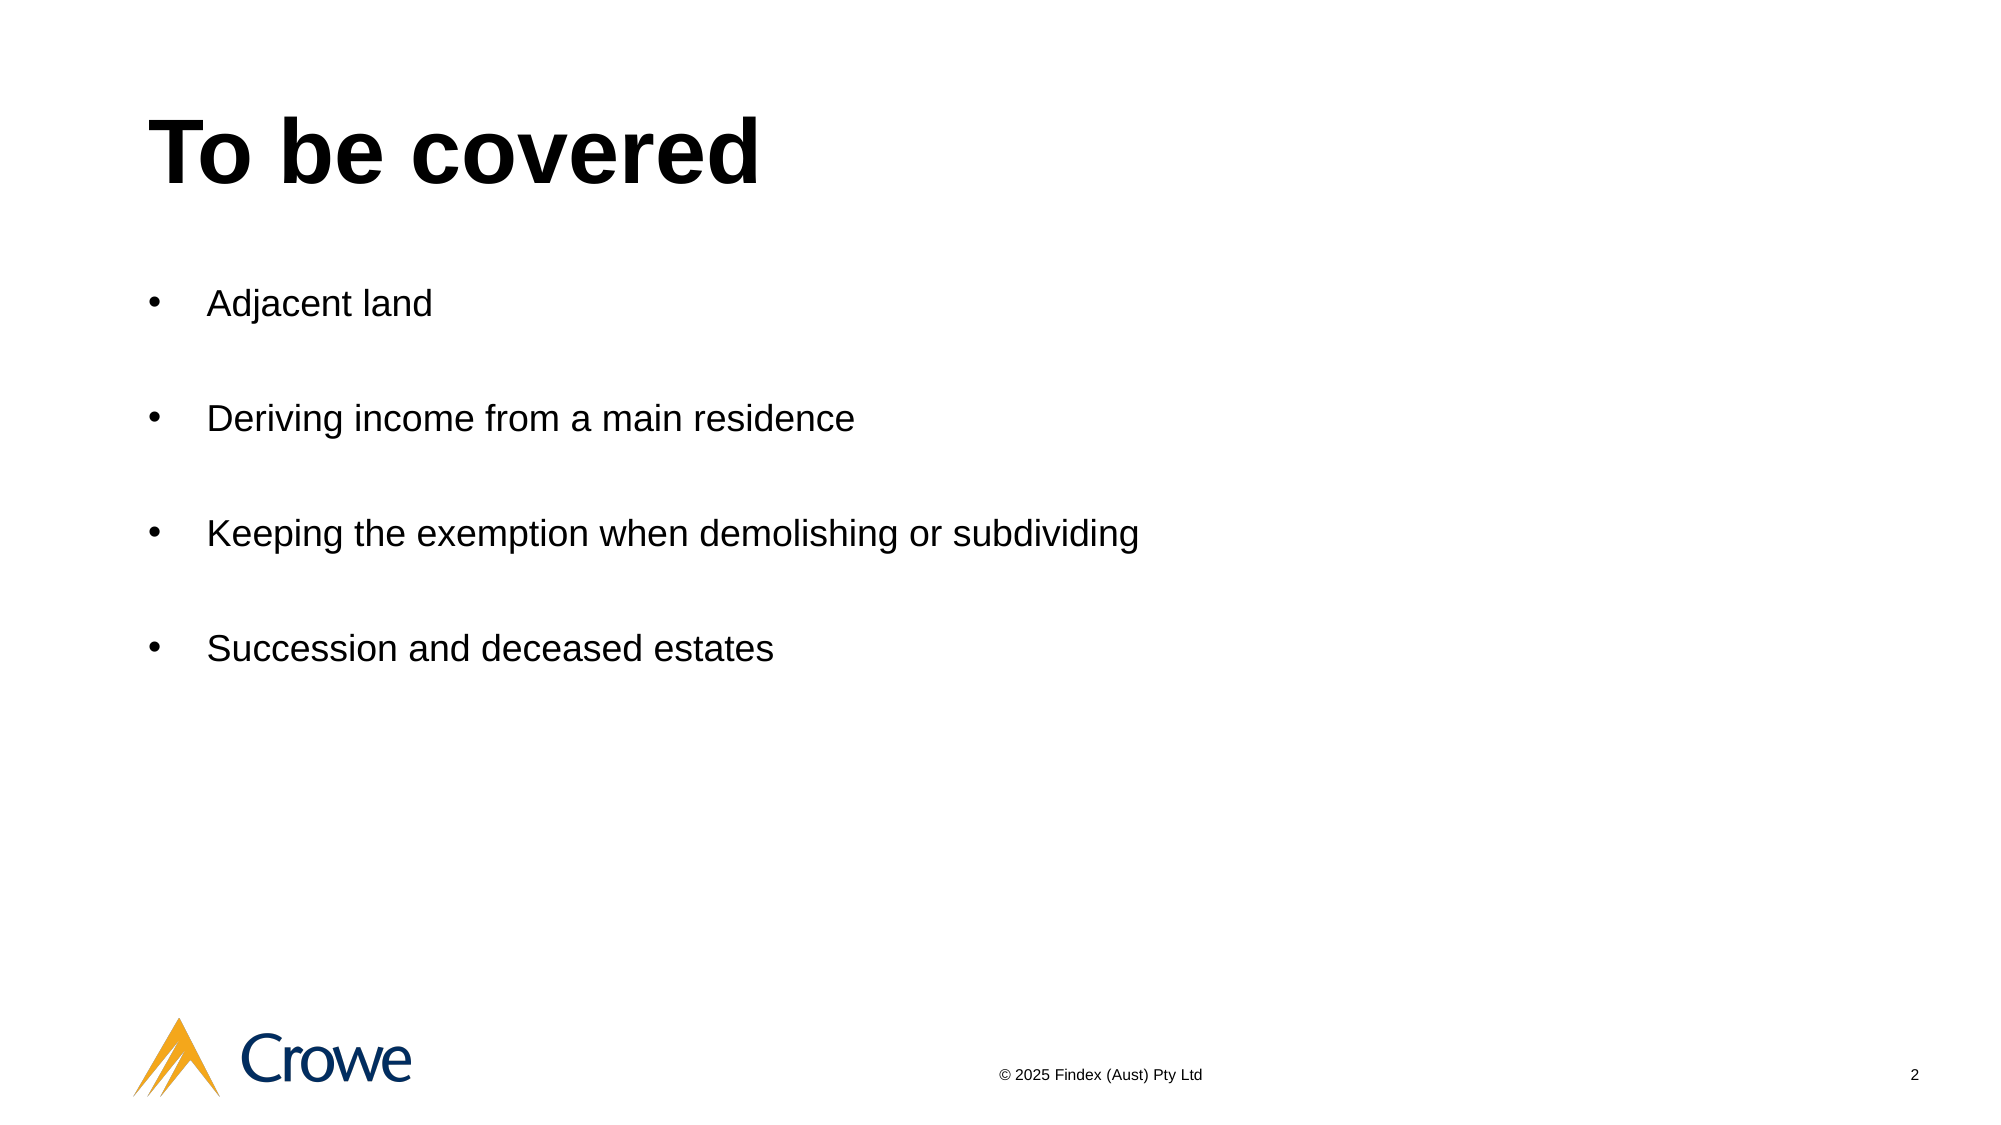

# To be covered
Adjacent land

Deriving income from a main residence

Keeping the exemption when demolishing or subdividing

Succession and deceased estates